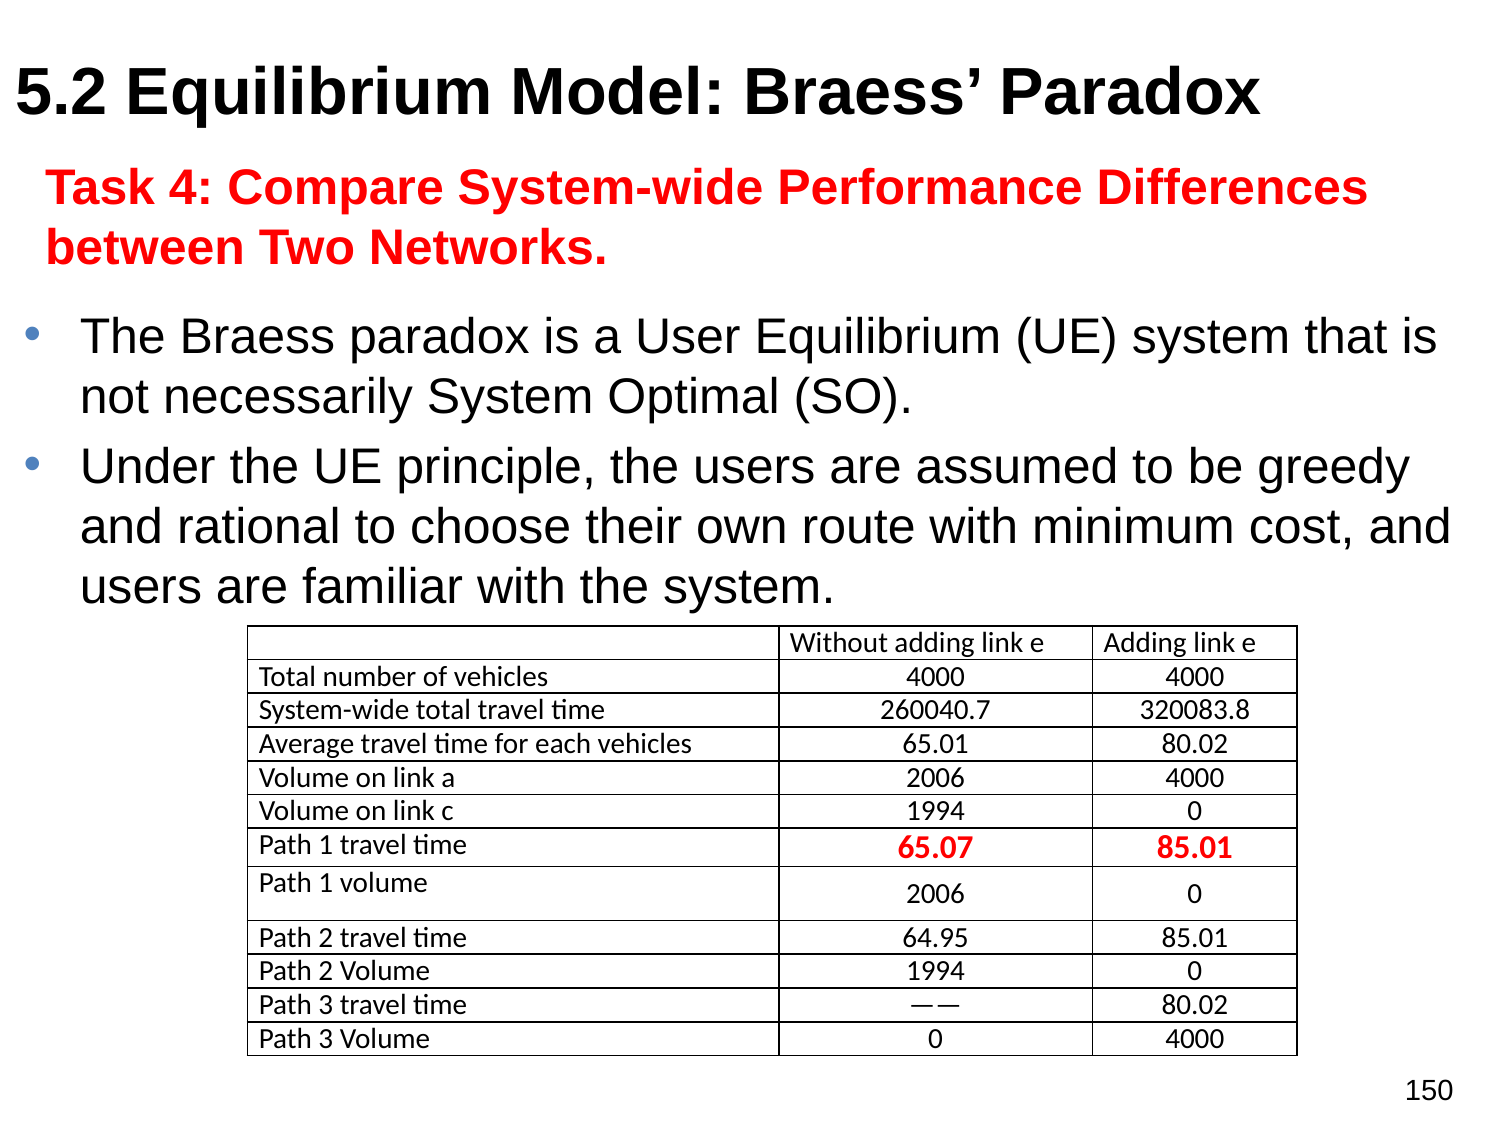

5.2 Equilibrium Model: Braess’ Paradox
Task 4: Compare System-wide Performance Differences between Two Networks.
The Braess paradox is a User Equilibrium (UE) system that is not necessarily System Optimal (SO).
Under the UE principle, the users are assumed to be greedy and rational to choose their own route with minimum cost, and users are familiar with the system.
|  | Without adding link e | Adding link e |
| --- | --- | --- |
| Total number of vehicles | 4000 | 4000 |
| System-wide total travel time | 260040.7 | 320083.8 |
| Average travel time for each vehicles | 65.01 | 80.02 |
| Volume on link a | 2006 | 4000 |
| Volume on link c | 1994 | 0 |
| Path 1 travel time | 65.07 | 85.01 |
| Path 1 volume | 2006 | 0 |
| Path 2 travel time | 64.95 | 85.01 |
| Path 2 Volume | 1994 | 0 |
| Path 3 travel time | —— | 80.02 |
| Path 3 Volume | 0 | 4000 |
150